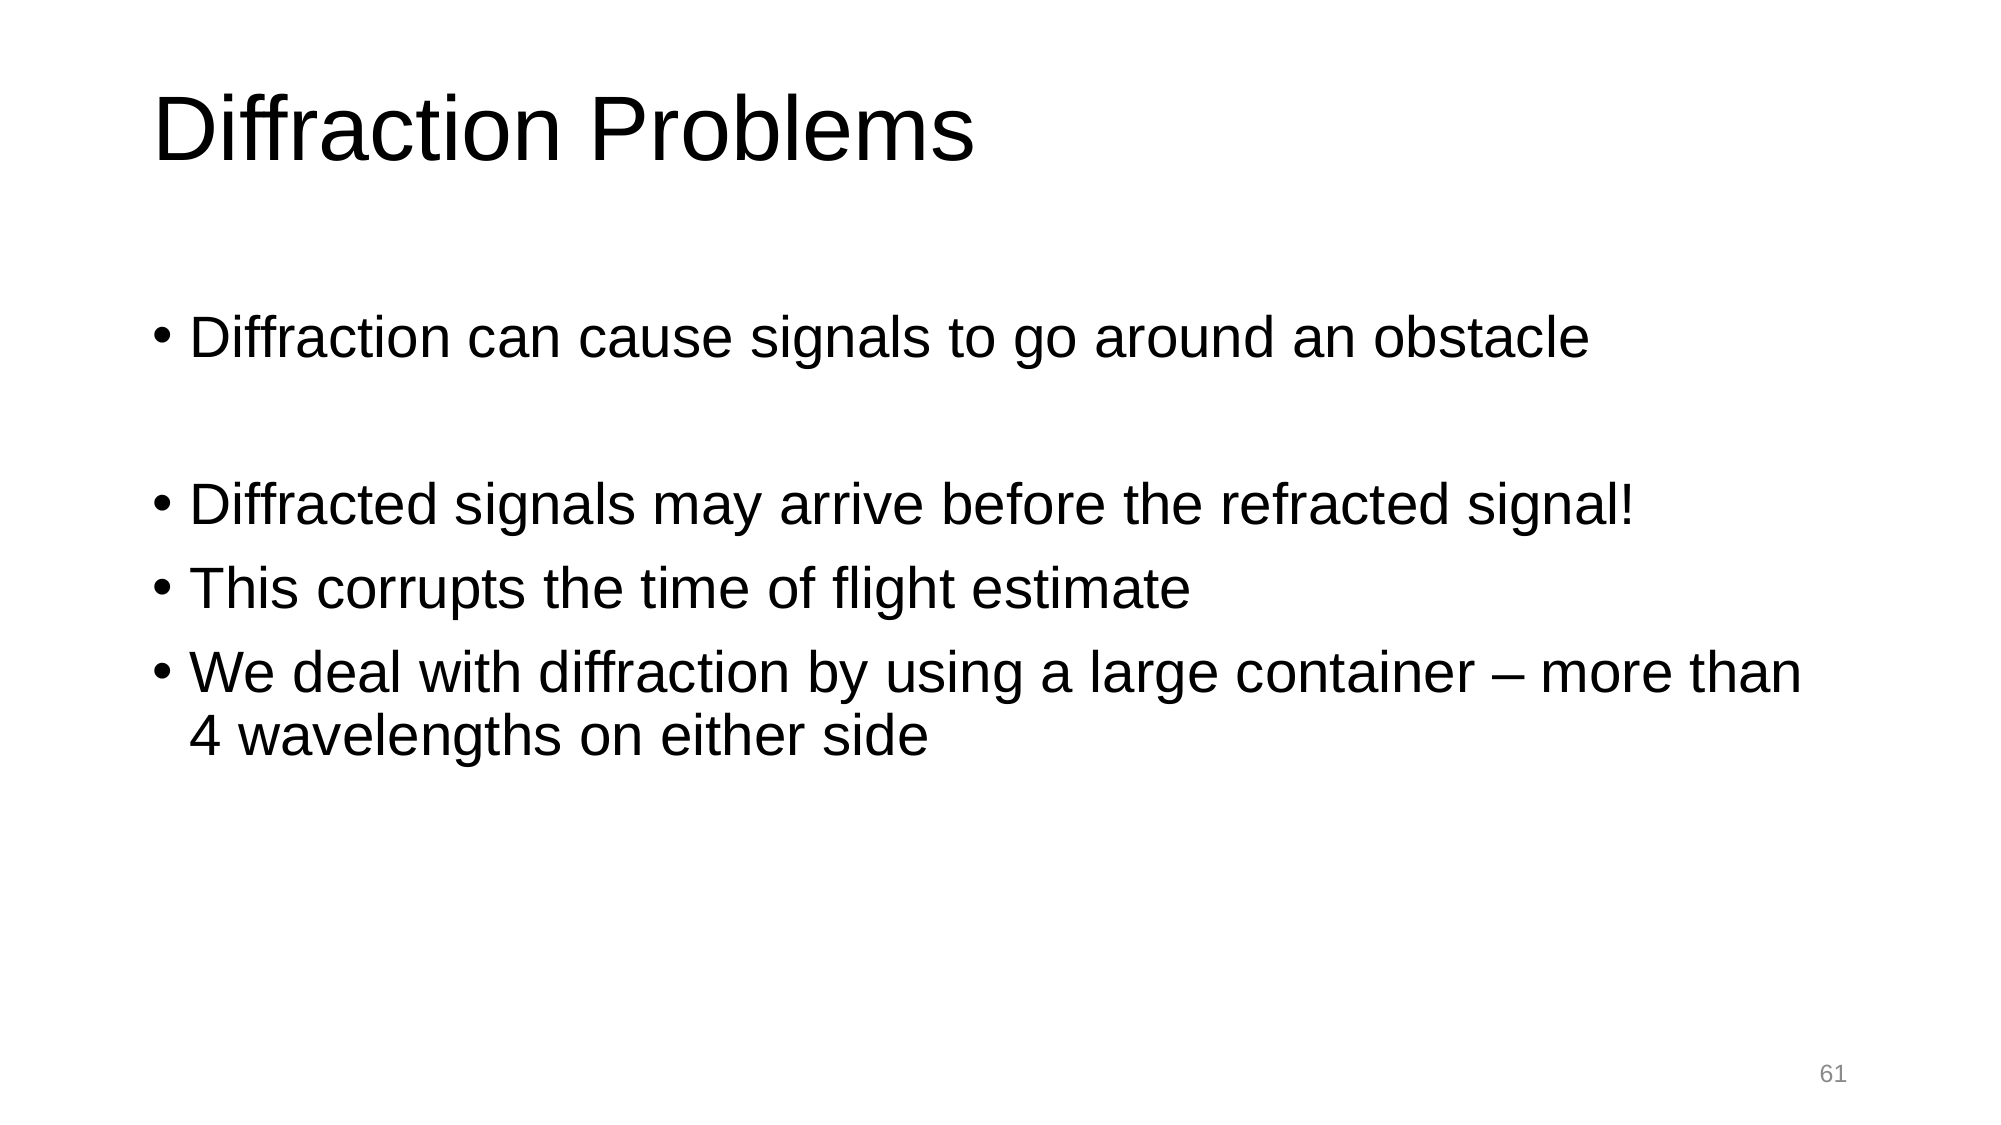

# Diffraction Problems
Diffraction can cause signals to go around an obstacle

Diffracted signals may arrive before the refracted signal!
This corrupts the time of flight estimate
We deal with diffraction by using a large container – more than 4 wavelengths on either side
61